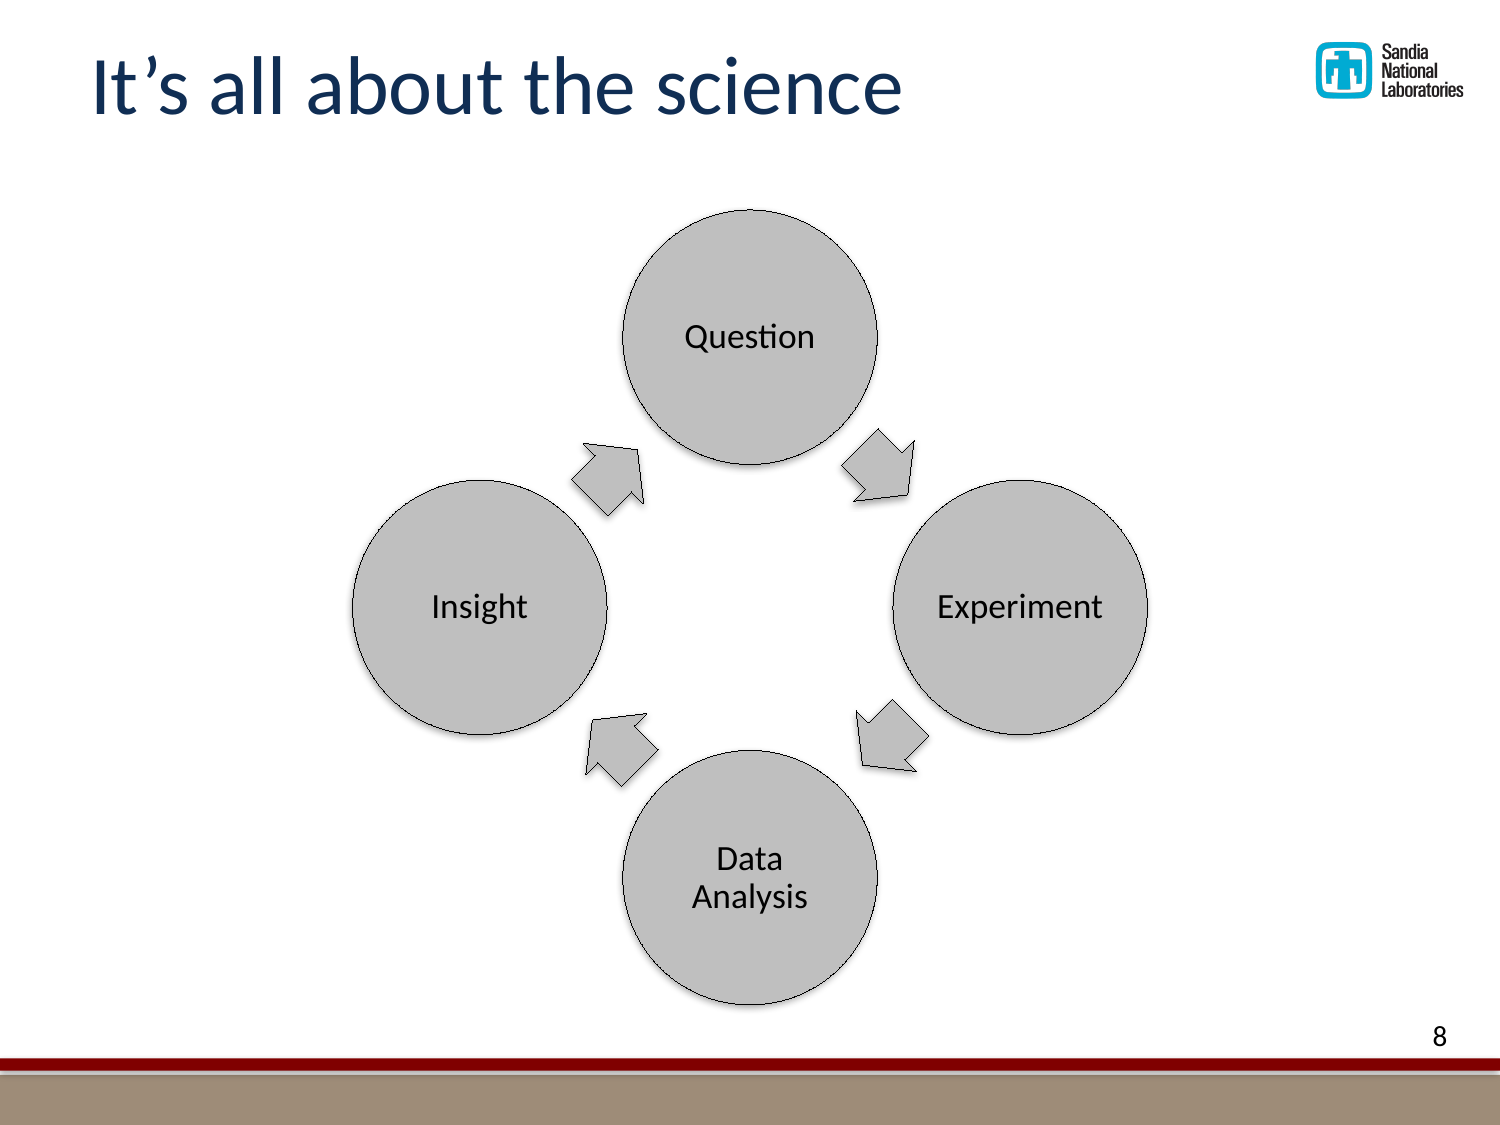

# It’s all about the science
Question

Experiment

Data Analysis

Insight

8